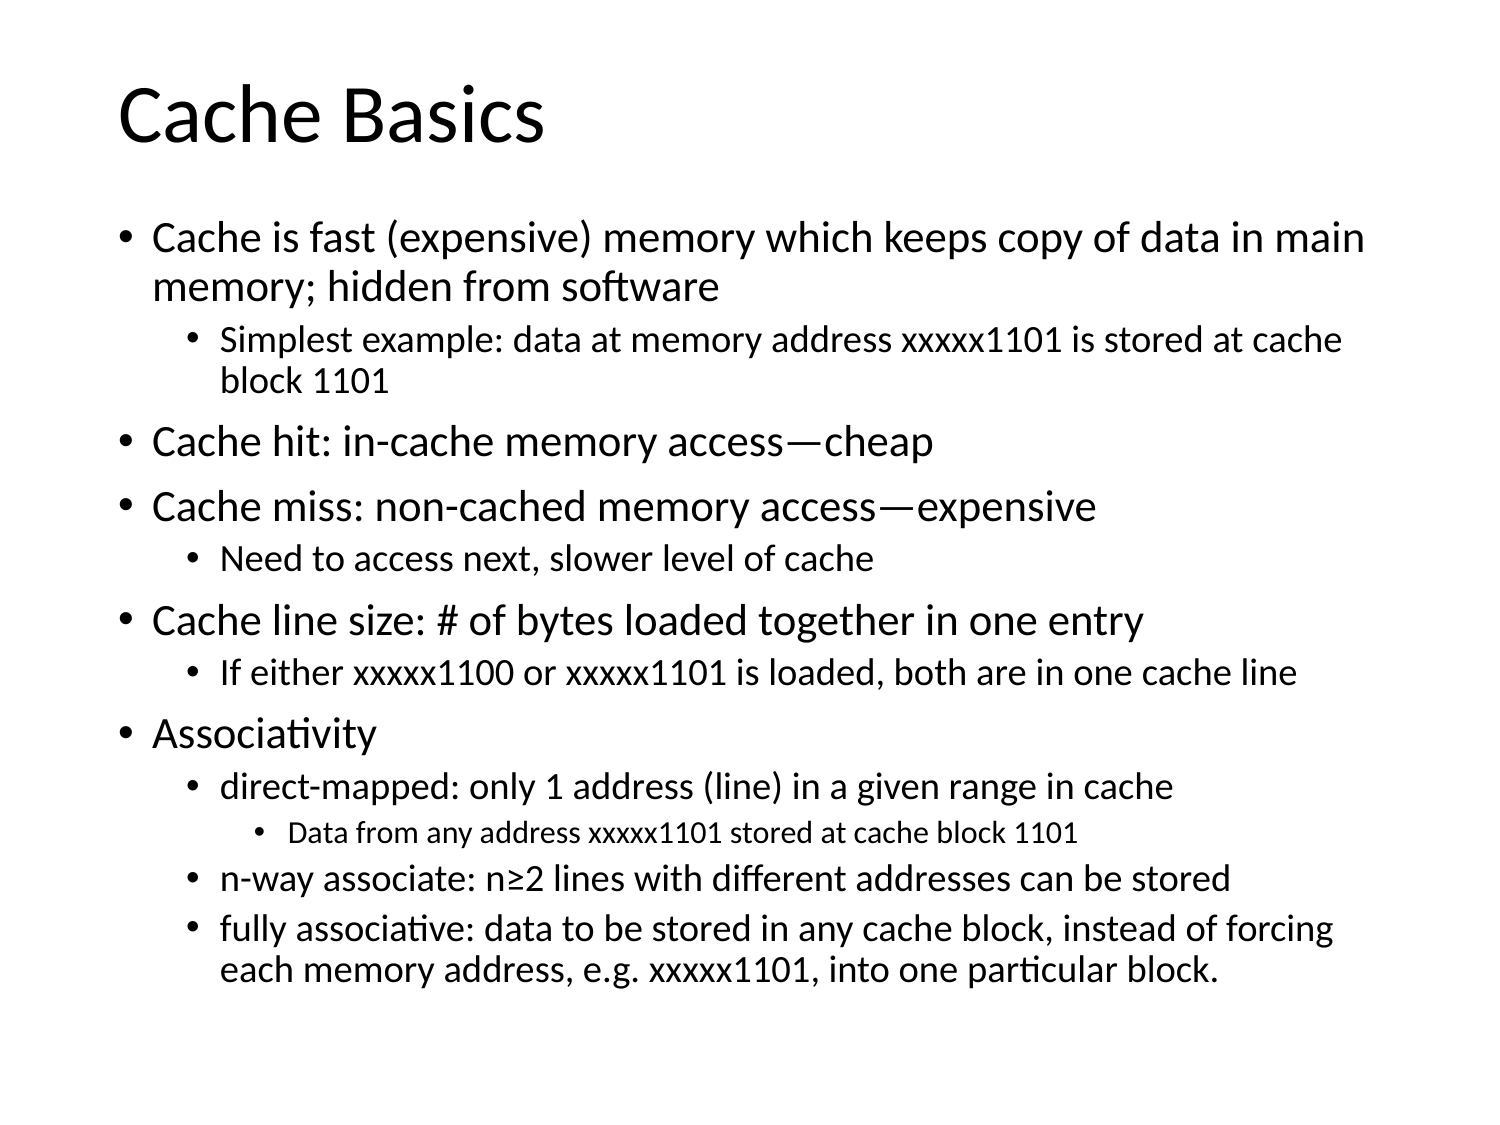

# Cache Basics
Cache is fast (expensive) memory which keeps copy of data in main memory; hidden from software
Simplest example: data at memory address xxxxx1101 is stored at cache block 1101
Cache hit: in-cache memory access—cheap
Cache miss: non-cached memory access—expensive
Need to access next, slower level of cache
Cache line size: # of bytes loaded together in one entry
If either xxxxx1100 or xxxxx1101 is loaded, both are in one cache line
Associativity
direct-mapped: only 1 address (line) in a given range in cache
Data from any address xxxxx1101 stored at cache block 1101
n-way associate: n≥2 lines with different addresses can be stored
fully associative: data to be stored in any cache block, instead of forcing each memory address, e.g. xxxxx1101, into one particular block.